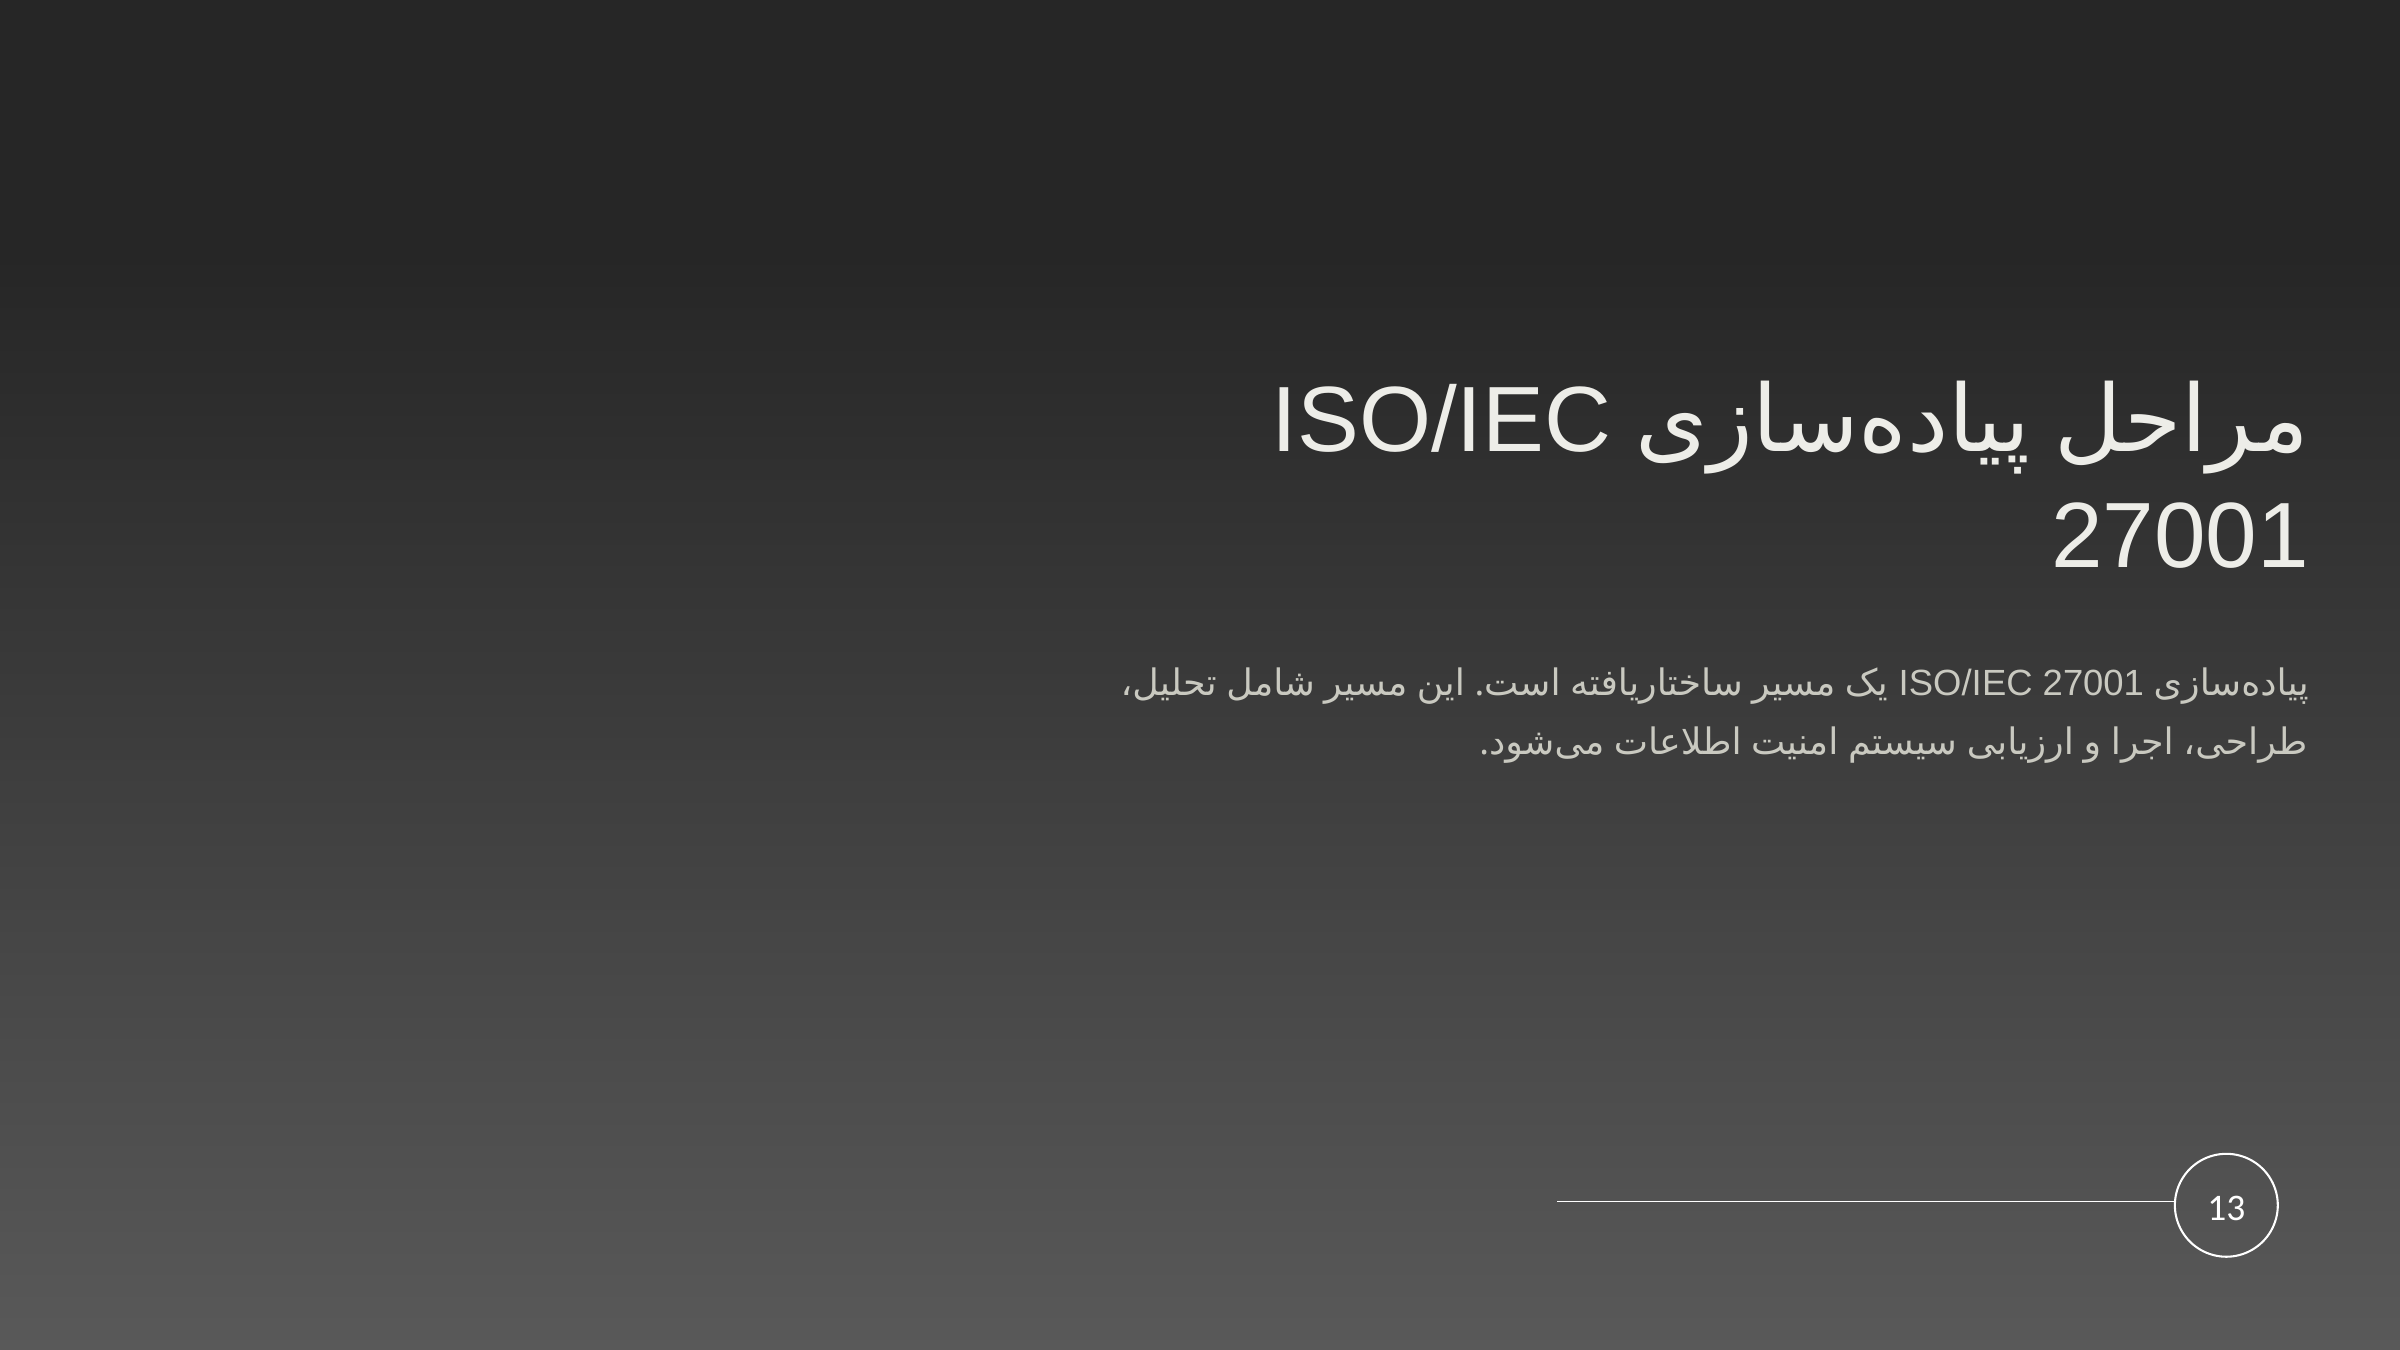

مراحل پیاده‌سازی ISO/IEC 27001
پیاده‌سازی ISO/IEC 27001 یک مسیر ساختاریافته است. این مسیر شامل تحلیل، طراحی، اجرا و ارزیابی سیستم امنیت اطلاعات می‌شود.
13